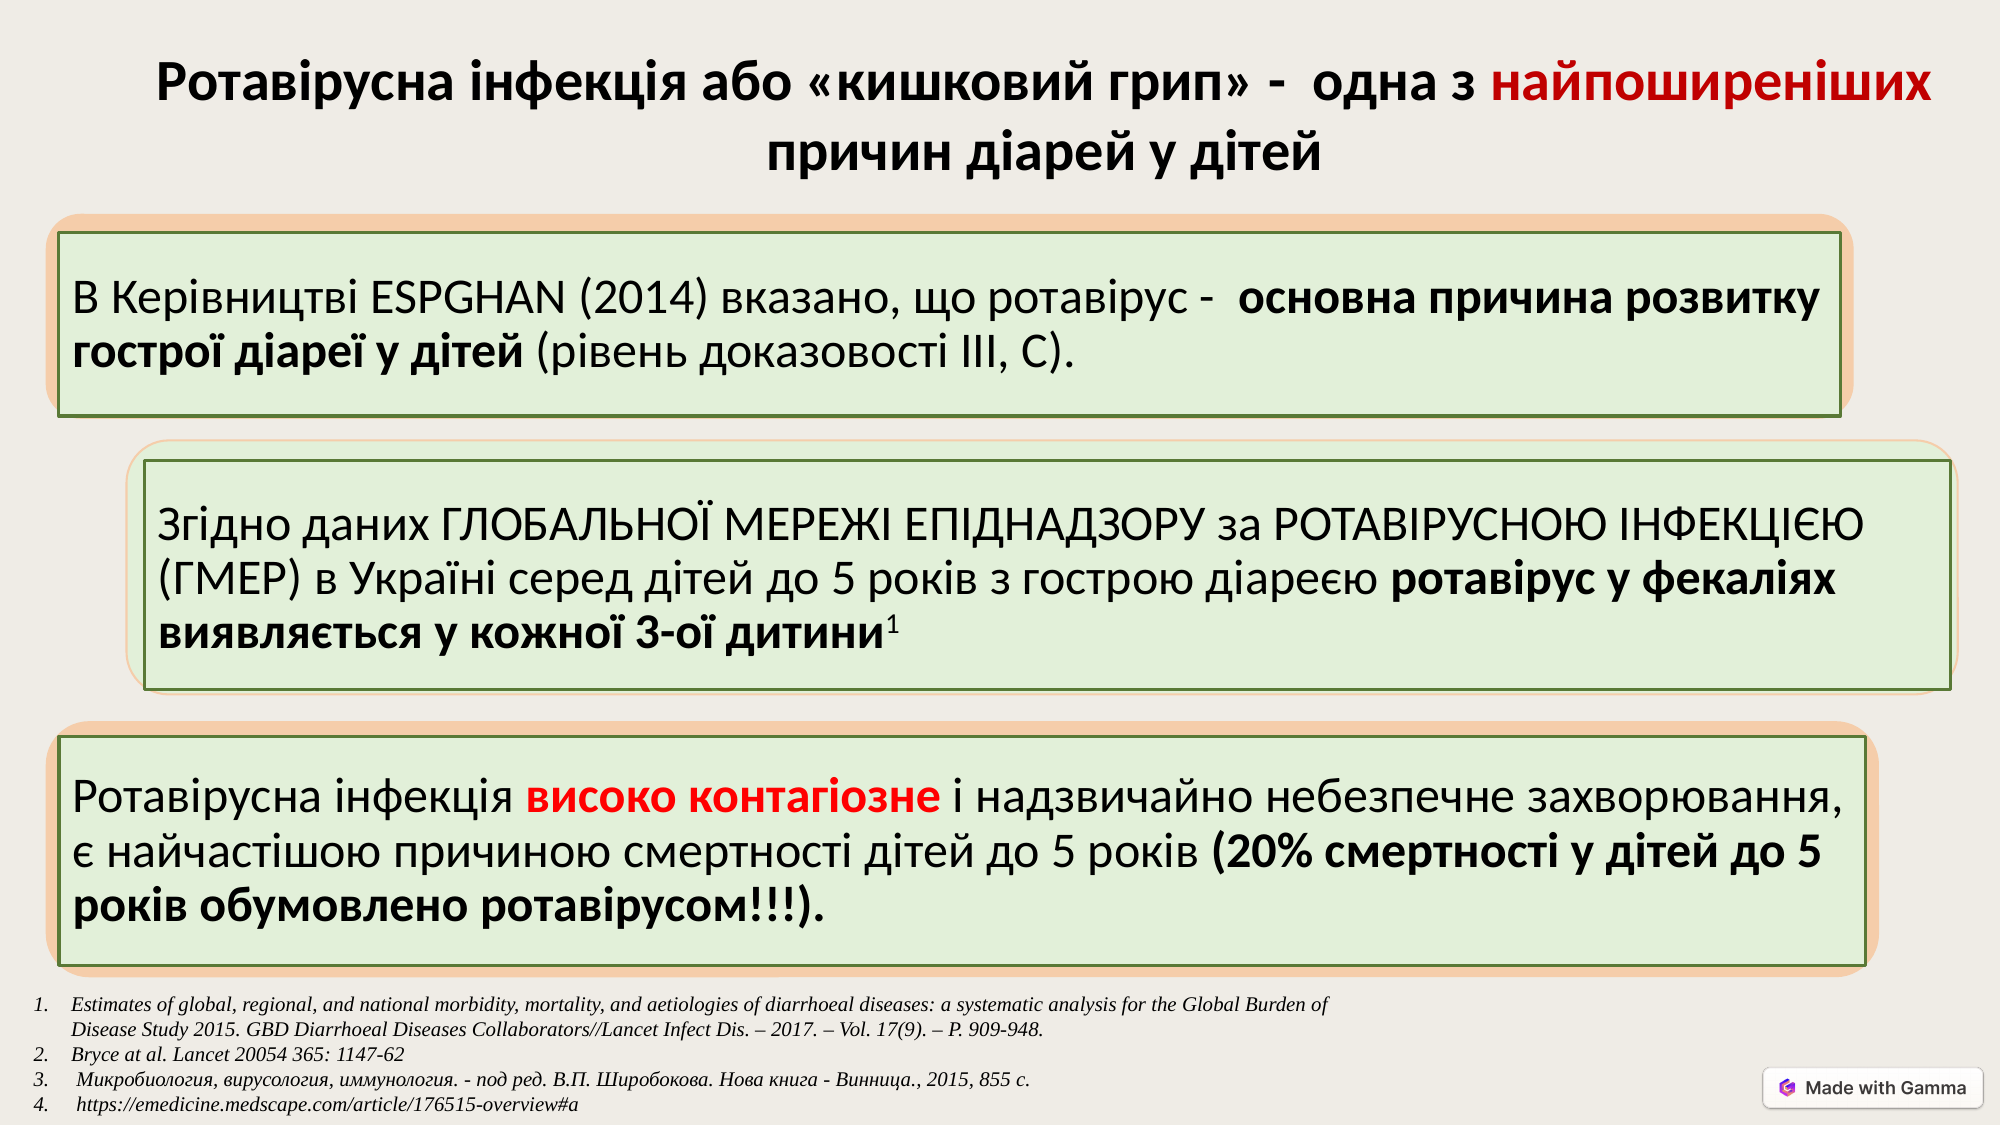

Ротавірусна інфекція або «кишковий грип» -  одна з найпоширеніших причин діарей у дітей

В Керівництві ESPGHAN (2014) вказано, що ротавірус -  основна причина розвитку гострої діареї у дітей (рівень доказовості III, C).

Згідно даних ГЛОБАЛЬНОЇ МЕРЕЖІ ЕПІДНАДЗОРУ за РОТАВІРУСНОЮ ІНФЕКЦІЄЮ (ГМЕР) в Україні серед дітей до 5 років з гострою діареєю ротавірус у фекаліях виявляється у кожної 3-ої дитини1

Ротавірусна інфекція високо контагіозне і надзвичайно небезпечне захворювання, є найчастішою причиною смертності дітей до 5 років (20% смертності у дітей до 5 років обумовлено ротавірусом!!!).
Estimates of global, regional, and national morbidity, mortality, and aetiologies of diarrhoeal diseases: a systematic analysis for the Global Burden of Disease Study 2015. GBD Diarrhoeal Diseases Collaborators//Lancet Infect Dis. – 2017. – Vol. 17(9). – P. 909-948.
Bryce at al. Lancet 20054 365: 1147-62
 Микробиология, вирусология, иммунология. - под ред. В.П. Широбокова. Нова книга - Винница., 2015, 855 с.
 https://emedicine.medscape.com/article/176515-overview#a